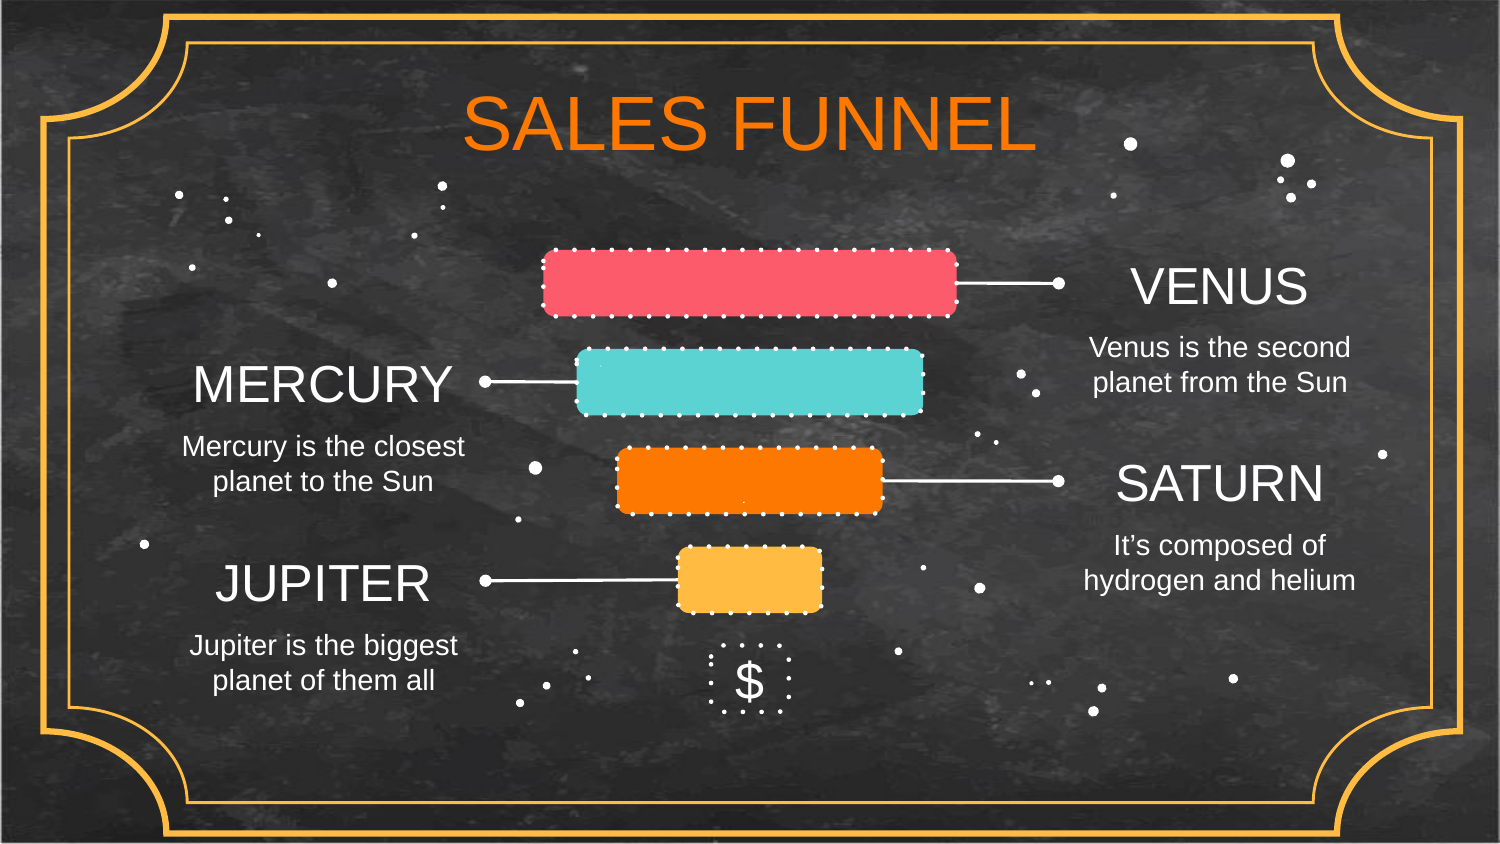

# SALES FUNNEL

VENUS

Venus is the second planet from the Sun
MERCURY

Mercury is the closest planet to the Sun
SATURN

It’s composed of hydrogen and helium
JUPITER

Jupiter is the biggest planet of them all
$